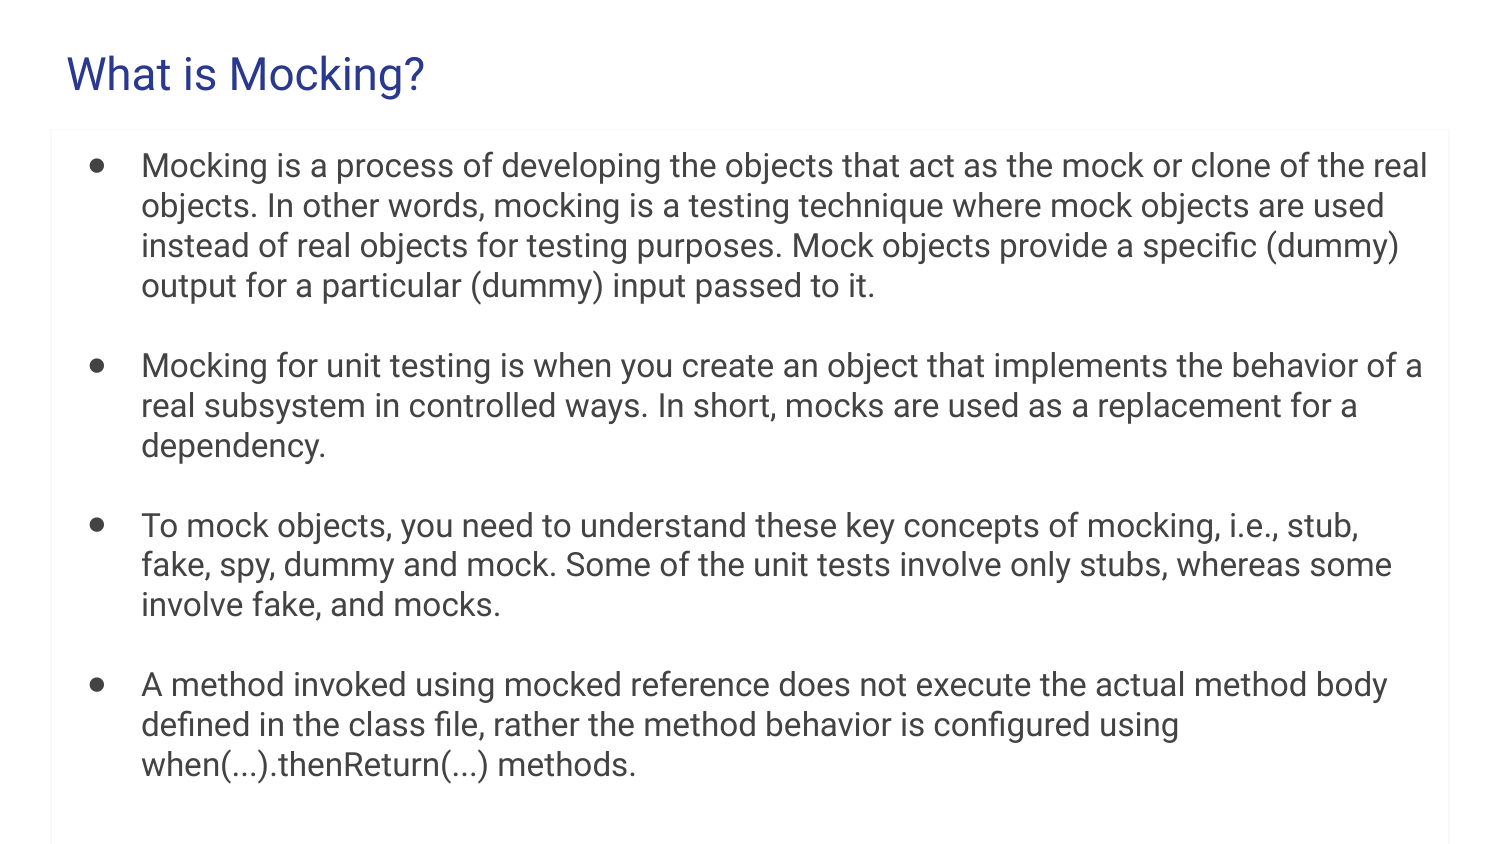

# What is Mocking?

Mocking is a process of developing the objects that act as the mock or clone of the real objects. In other words, mocking is a testing technique where mock objects are used instead of real objects for testing purposes. Mock objects provide a specific (dummy) output for a particular (dummy) input passed to it.

Mocking for unit testing is when you create an object that implements the behavior of a real subsystem in controlled ways. In short, mocks are used as a replacement for a dependency.

To mock objects, you need to understand these key concepts of mocking, i.e., stub, fake, spy, dummy and mock. Some of the unit tests involve only stubs, whereas some involve fake, and mocks.

A method invoked using mocked reference does not execute the actual method body defined in the class file, rather the method behavior is configured using when(...).thenReturn(...) methods.